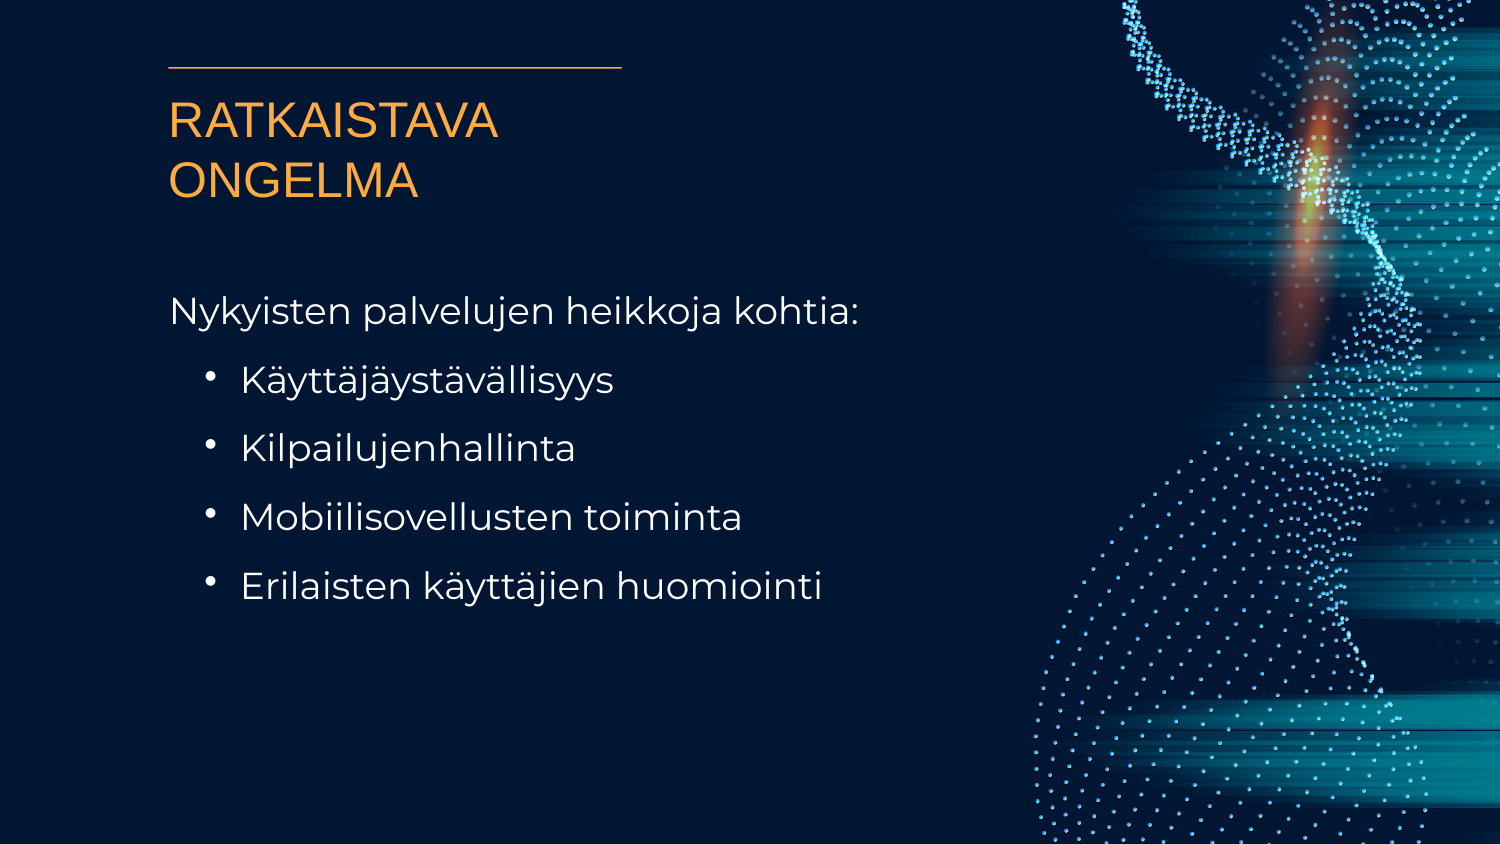

# RATKAISTAVA ONGELMA
Nykyisten palvelujen heikkoja kohtia:
Käyttäjäystävällisyys
Kilpailujenhallinta
Mobiilisovellusten toiminta
Erilaisten käyttäjien huomiointi